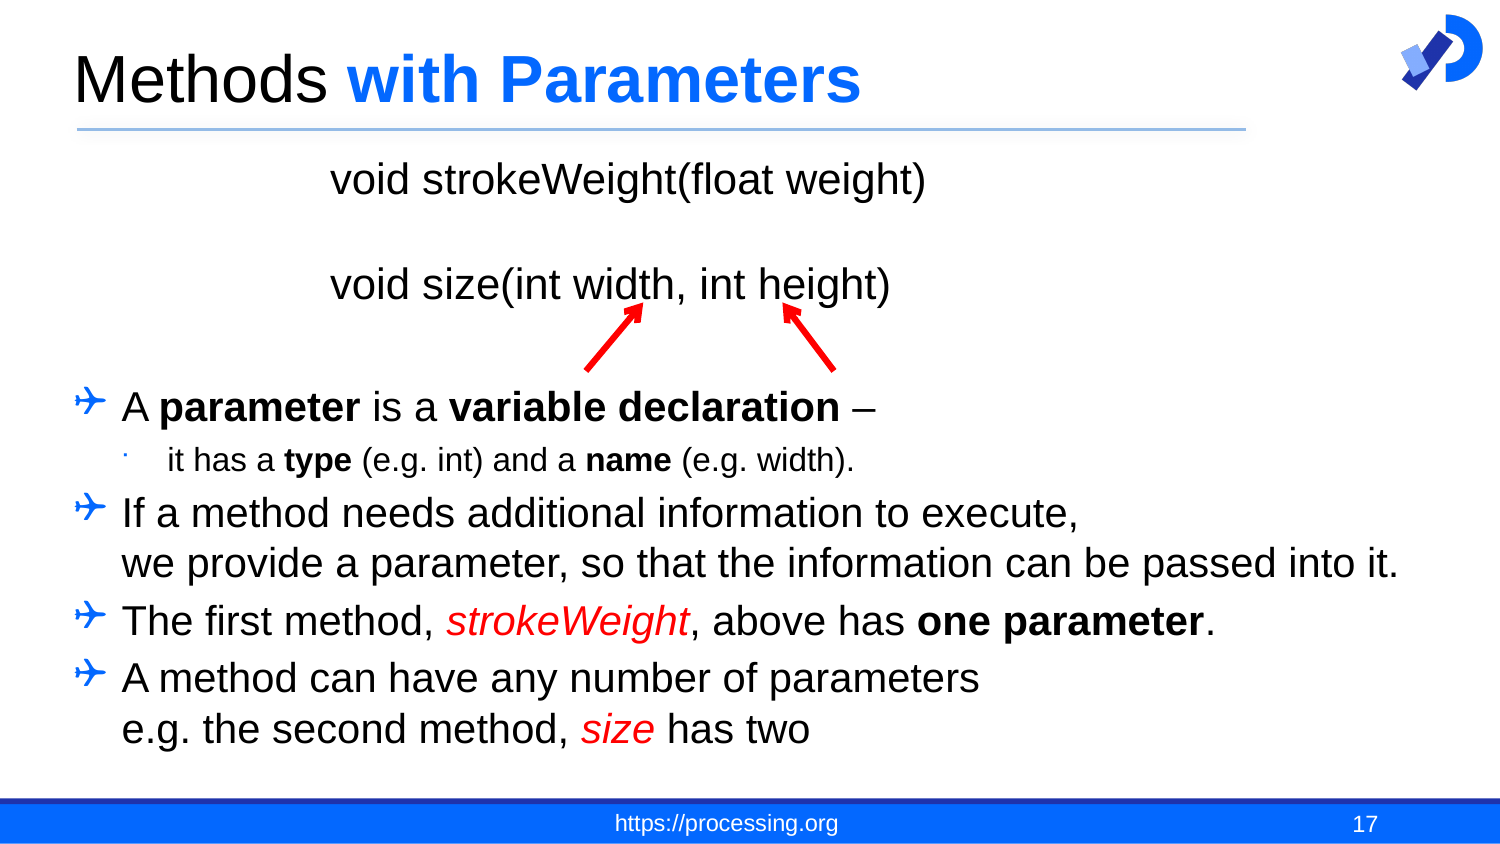

# Methods with Parameters
void strokeWeight(float weight)

void size(int width, int height)
A parameter is a variable declaration –
it has a type (e.g. int) and a name (e.g. width).
If a method needs additional information to execute,
we provide a parameter, so that the information can be passed into it.
The first method, strokeWeight, above has one parameter.
A method can have any number of parameters
e.g. the second method, size has two

17
https://processing.org